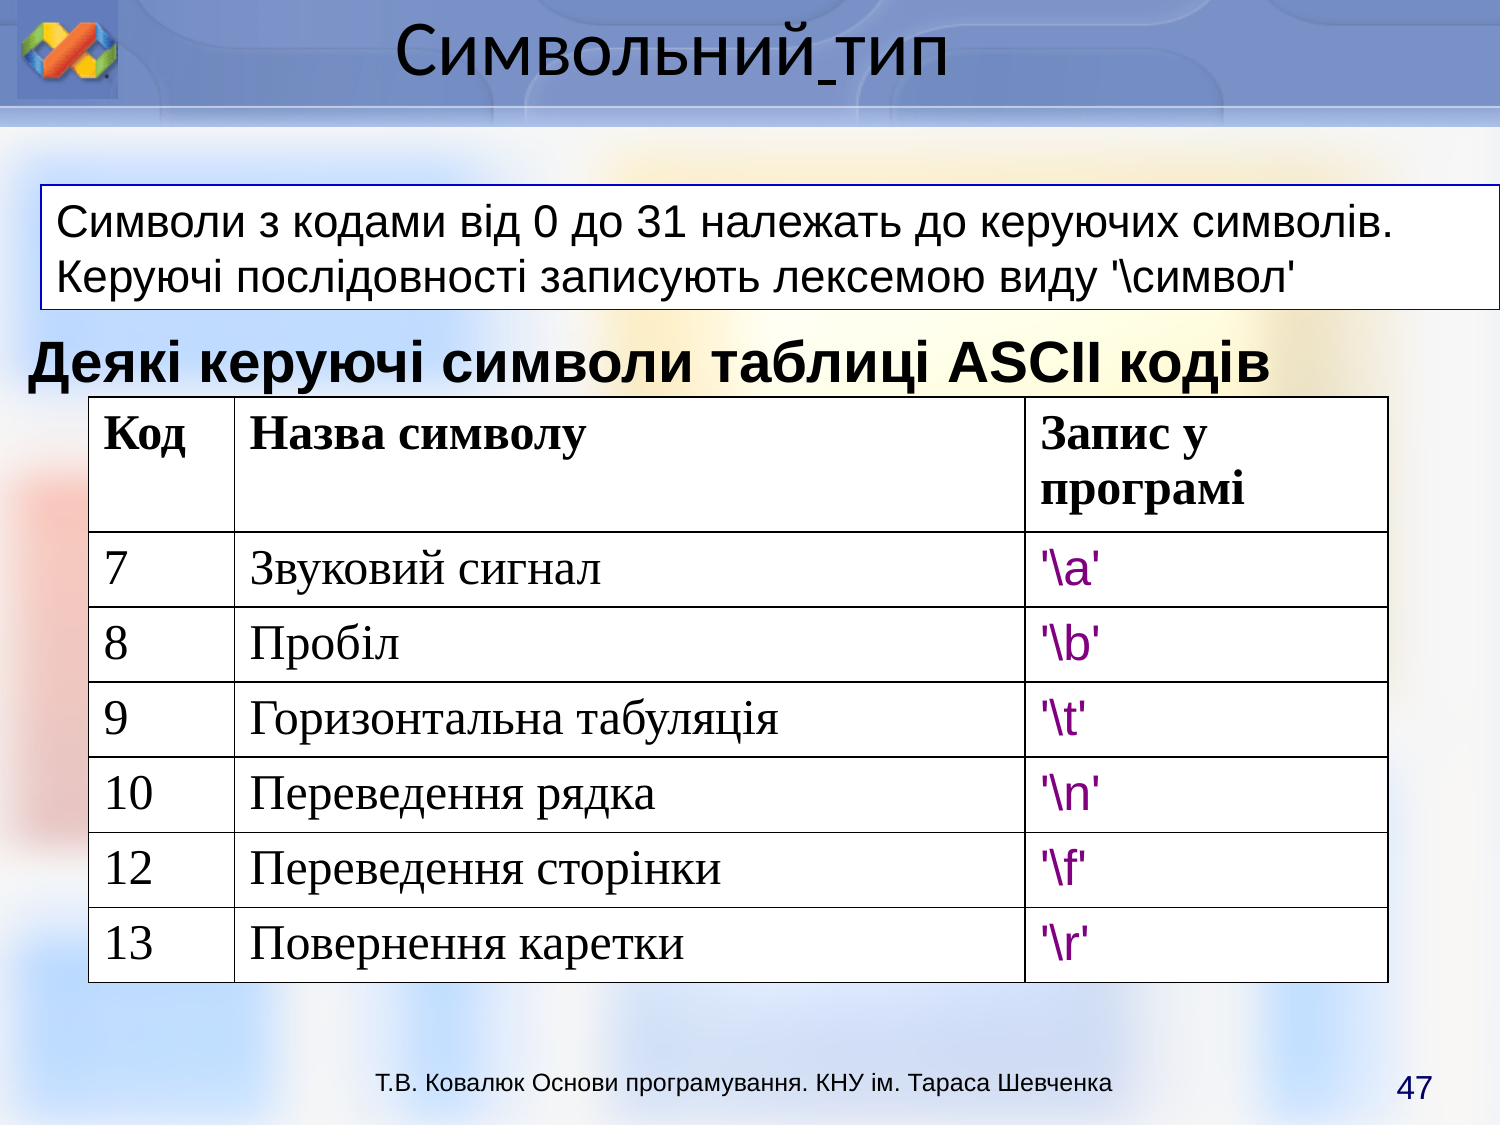

Символьний тип
Символи з кодами від 0 до 31 належать до керуючих символів.
Керуючі послідовності записують лексемою виду '\символ'
Деякі керуючі символи таблиці ASCII кодів
| Код | Назва символу | Запис у програмі |
| --- | --- | --- |
| 7 | Звуковий сигнал | '\a' |
| 8 | Пробіл | '\b' |
| 9 | Горизонтальна табуляція | '\t' |
| 10 | Переведення рядка | '\n' |
| 12 | Переведення сторінки | '\f' |
| 13 | Повернення каретки | '\r' |
47